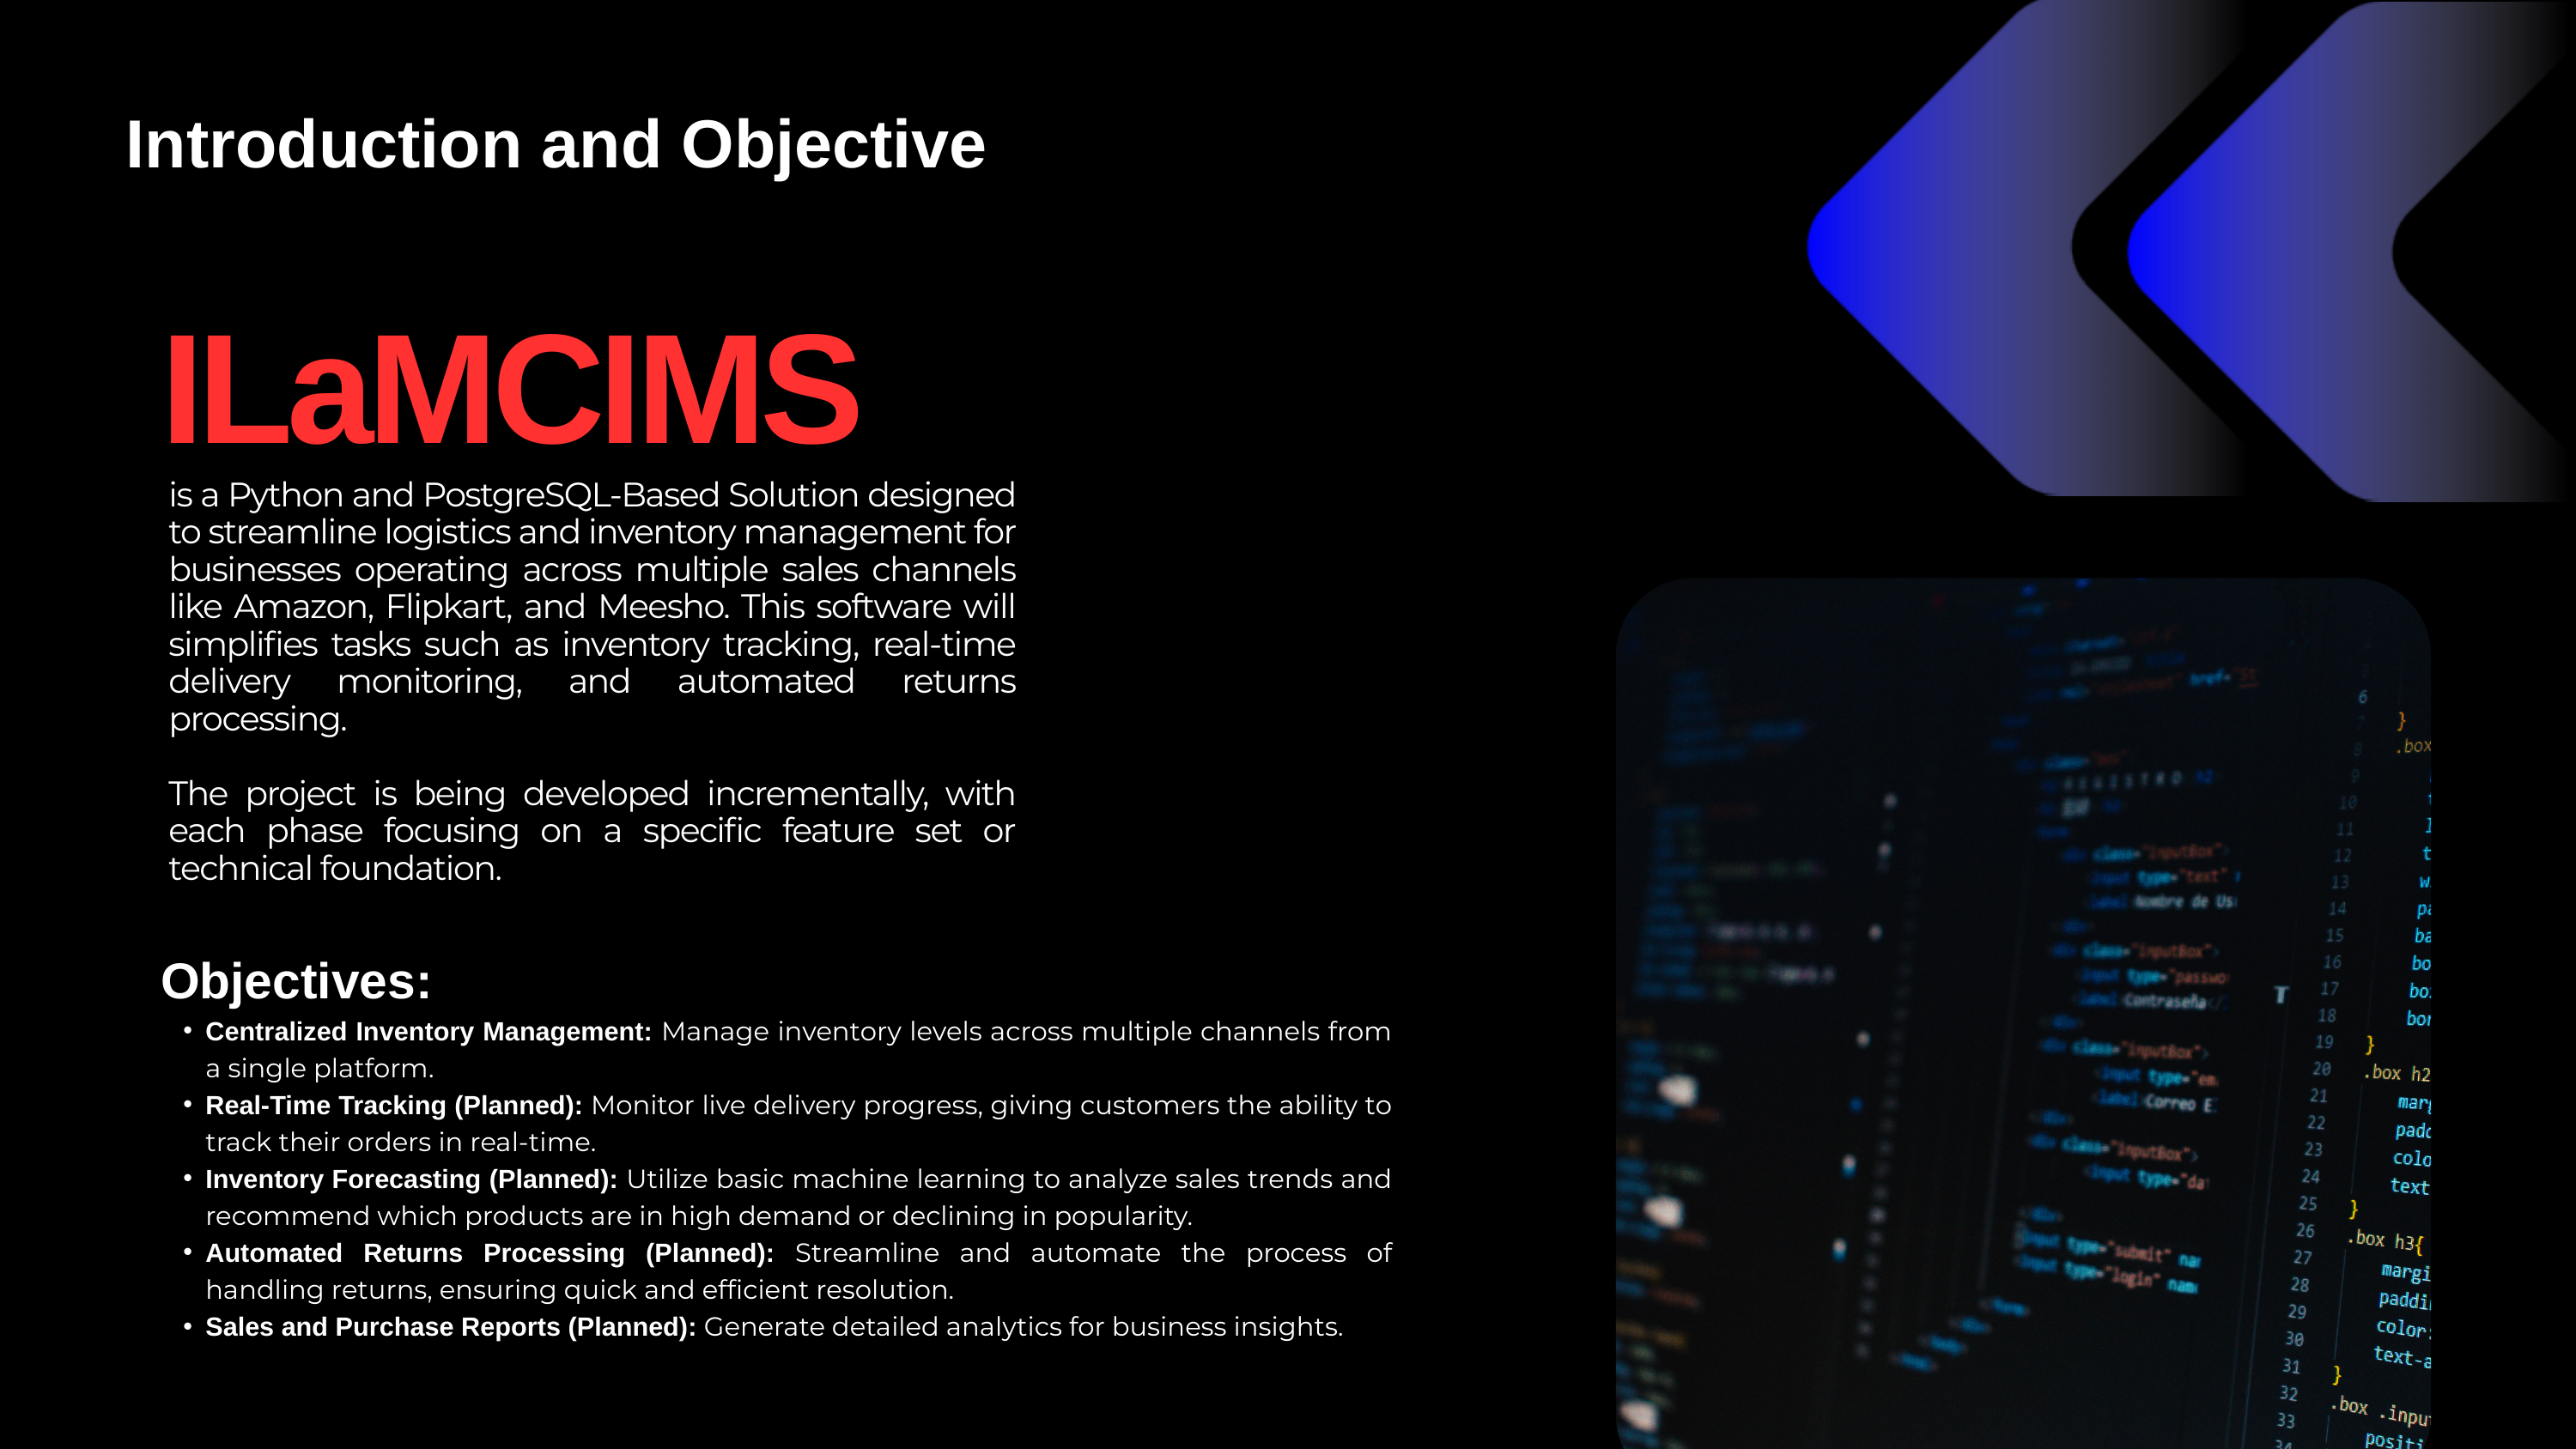

Introduction and Objective
ILaMCIMS
is a Python and PostgreSQL-Based Solution designed to streamline logistics and inventory management for businesses operating across multiple sales channels like Amazon, Flipkart, and Meesho. This software will simplifies tasks such as inventory tracking, real-time delivery monitoring, and automated returns processing.

The project is being developed incrementally, with each phase focusing on a specific feature set or technical foundation.

Objectives:
Centralized Inventory Management: Manage inventory levels across multiple channels from a single platform.
Real-Time Tracking (Planned): Monitor live delivery progress, giving customers the ability to track their orders in real-time.
Inventory Forecasting (Planned): Utilize basic machine learning to analyze sales trends and recommend which products are in high demand or declining in popularity.
Automated Returns Processing (Planned): Streamline and automate the process of handling returns, ensuring quick and efficient resolution.
Sales and Purchase Reports (Planned): Generate detailed analytics for business insights.